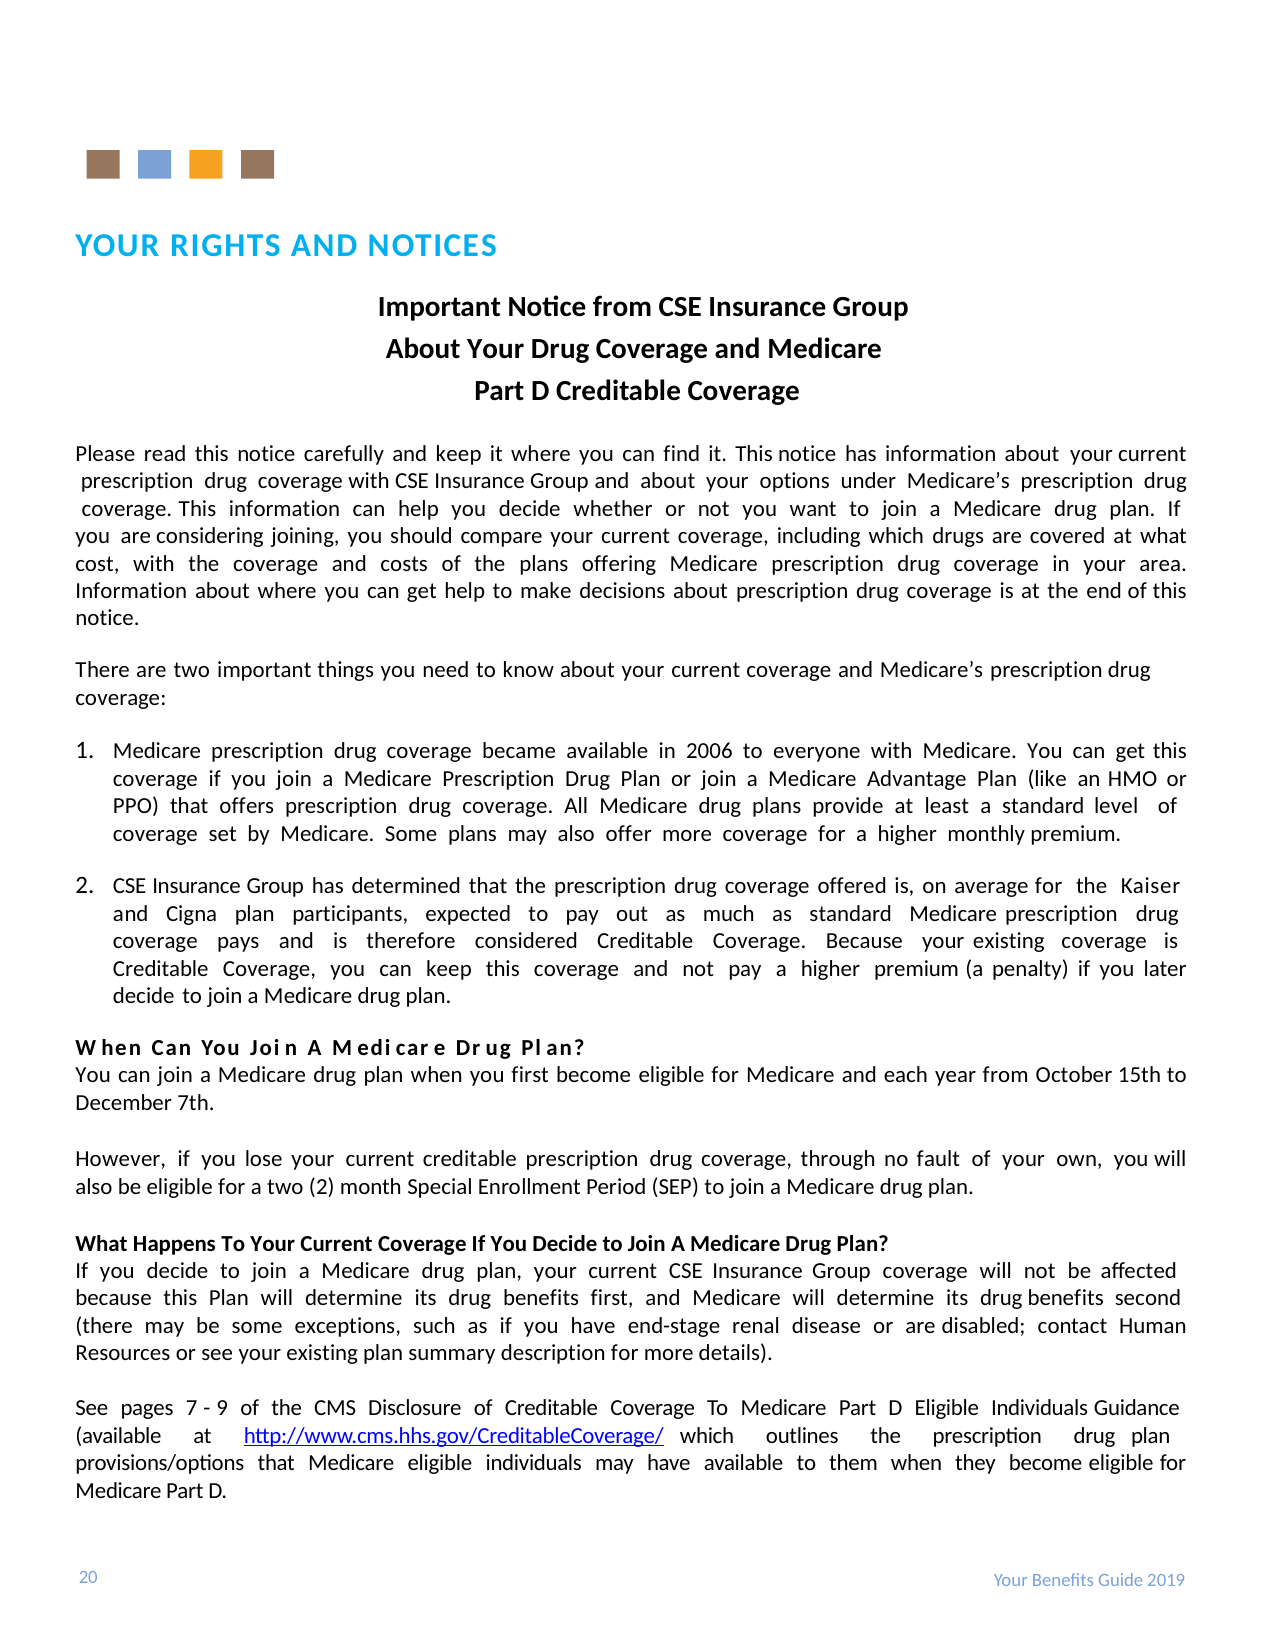

YOUR RIGHTS AND NOTICES
Important Notice from CSE Insurance Group
About Your Drug Coverage and Medicare
Part D Creditable Coverage

Please read this notice carefully and keep it where you can find it. This notice has information about  your current  prescription  drug  coverage with CSE Insurance Group and  about  your  options  under  Medicare’s  prescription  drug  coverage. This  information  can  help  you  decide  whether  or  not  you  want  to  join  a  Medicare  drug  plan.  If  you  are considering joining, you should compare your current coverage, including which drugs are covered at what cost,  with  the  coverage  and  costs  of  the  plans  offering  Medicare  prescription  drug  coverage  in  your  area. Information about where you can get help to make decisions about prescription drug coverage is at the end of this notice.

There are two important things you need to know about your current coverage and Medicare’s prescription drug coverage:

Medicare prescription drug coverage became available in 2006 to everyone with Medicare. You can get this coverage if you join a Medicare Prescription Drug Plan or join a Medicare Advantage Plan (like an HMO or PPO) that offers prescription drug coverage. All Medicare drug plans provide at least a standard level  of  coverage  set  by  Medicare.  Some  plans  may  also  offer  more  coverage  for  a  higher  monthly premium.

CSE Insurance Group has determined that the prescription drug coverage offered is, on average for  the  Kaiser  and  Cigna  plan  participants,  expected  to  pay  out  as  much  as  standard  Medicare prescription  drug  coverage  pays  and  is  therefore  considered  Creditable  Coverage.  Because  your existing  coverage  is  Creditable  Coverage,  you  can  keep  this  coverage  and  not  pay  a  higher  premium (a penalty) if you later decide to join a Medicare drug plan.

W hen  Can  You  Joi n  A  M edi car e  Dr ug  Pl an?
You can join a Medicare drug plan when you first become eligible for Medicare and each year from October 15th to December 7th.

However,  if  you lose your  current creditable prescription  drug coverage, through no fault  of  your  own,  you will also be eligible for a two (2) month Special Enrollment Period (SEP) to join a Medicare drug plan.

What Happens To Your Current Coverage If You Decide to Join A Medicare Drug Plan?
If you decide to join a Medicare drug plan, your current CSE Insurance Group coverage will not be affected  because  this  Plan  will  determine  its  drug  benefits  first,  and  Medicare  will  determine  its  drug benefits  second  (there  may  be  some  exceptions,  such  as  if  you  have  end-stage  renal  disease  or  are disabled;  contact  Human Resources or see your existing plan summary description for more details).

See  pages  7 - 9  of  the  CMS  Disclosure  of  Creditable  Coverage  To  Medicare  Part  D  Eligible  Individuals Guidance  (available  at  http://www.cms.hhs.gov/CreditableCoverage/ which  outlines  the  prescription  drug plan  provisions/options  that  Medicare  eligible  individuals  may  have  available  to  them  when  they  become eligible for Medicare Part D.

20
Your Benefits Guide 2019